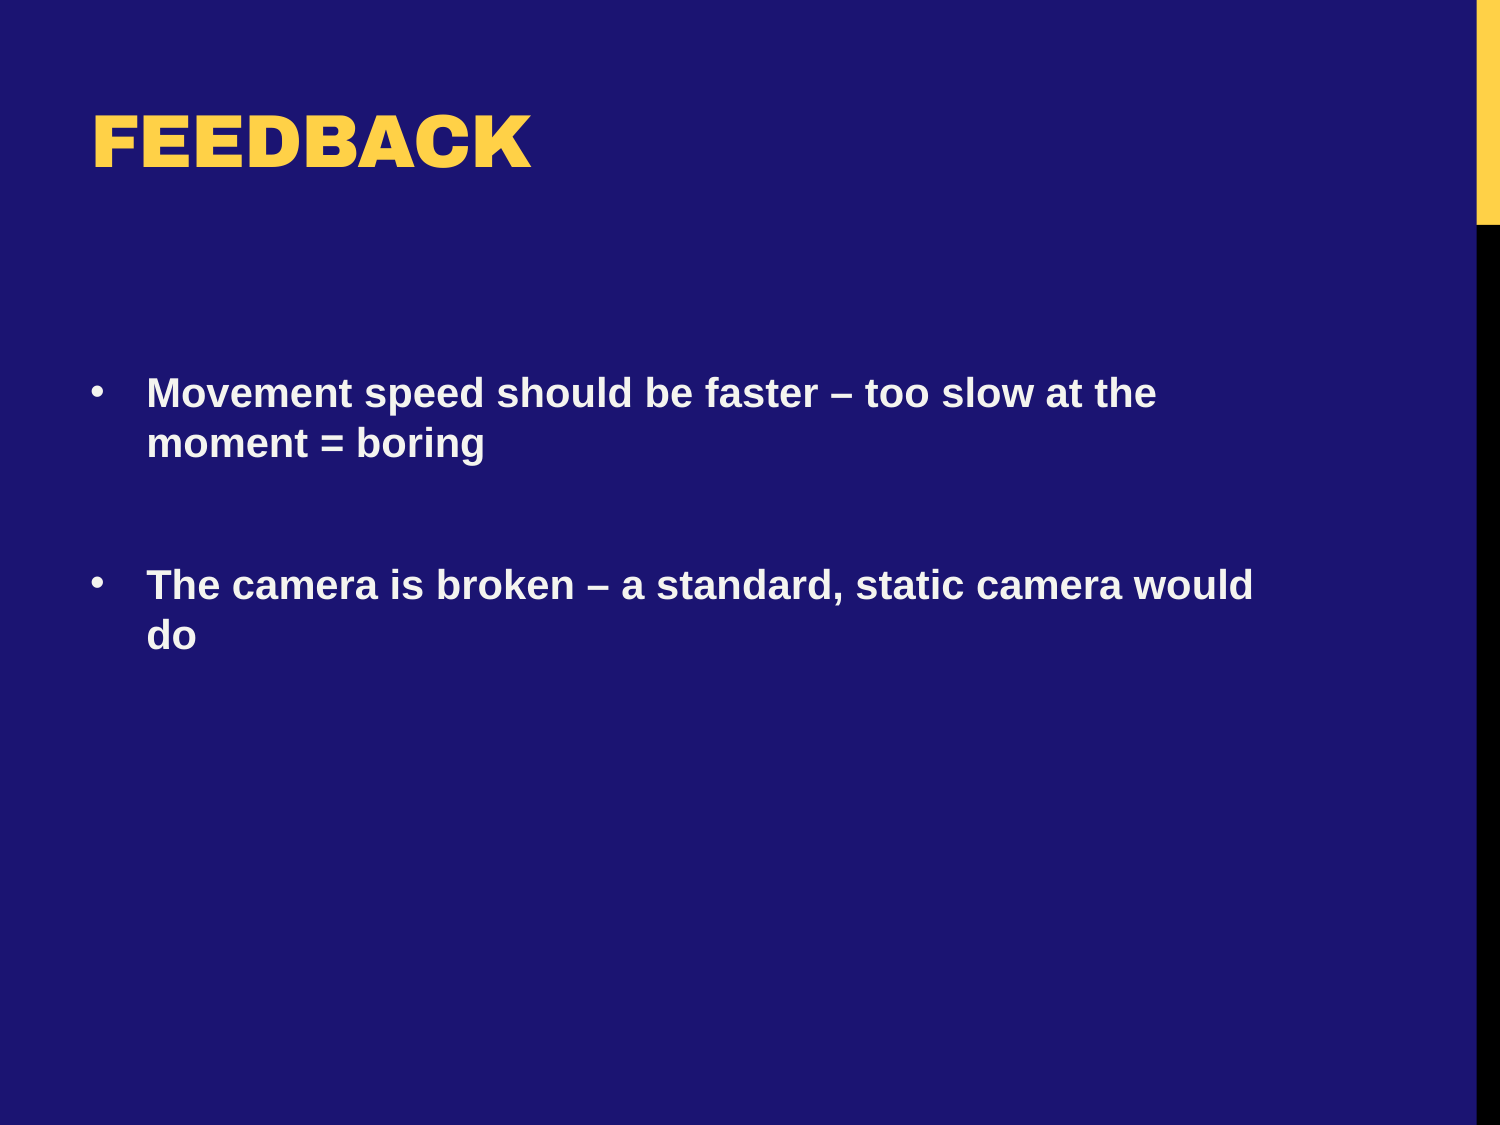

# feedback

Movement speed should be faster – too slow at the moment = boring

The camera is broken – a standard, static camera would do